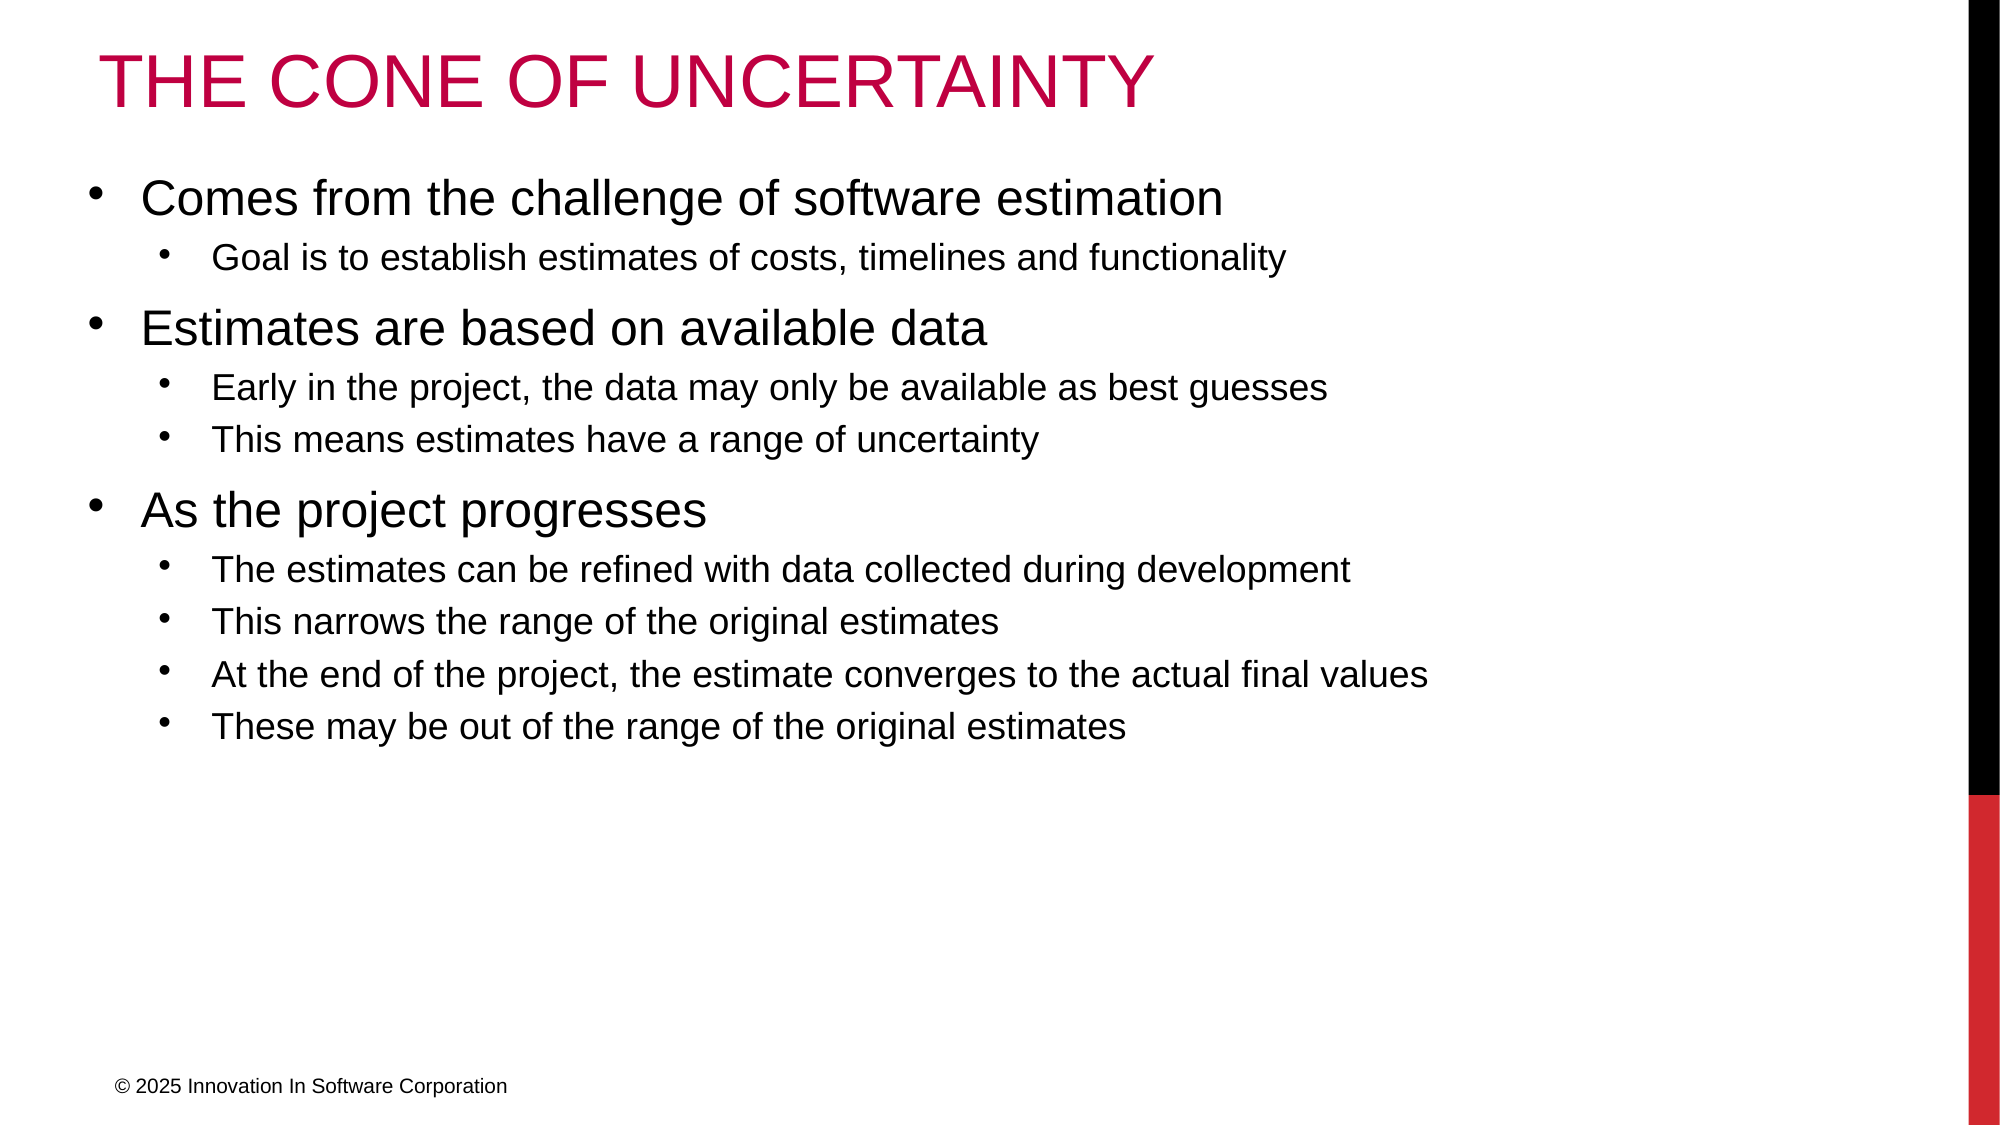

# The cone of uncertainty
Comes from the challenge of software estimation
Goal is to establish estimates of costs, timelines and functionality
Estimates are based on available data
Early in the project, the data may only be available as best guesses
This means estimates have a range of uncertainty
As the project progresses
The estimates can be refined with data collected during development
This narrows the range of the original estimates
At the end of the project, the estimate converges to the actual final values
These may be out of the range of the original estimates
© 2025 Innovation In Software Corporation